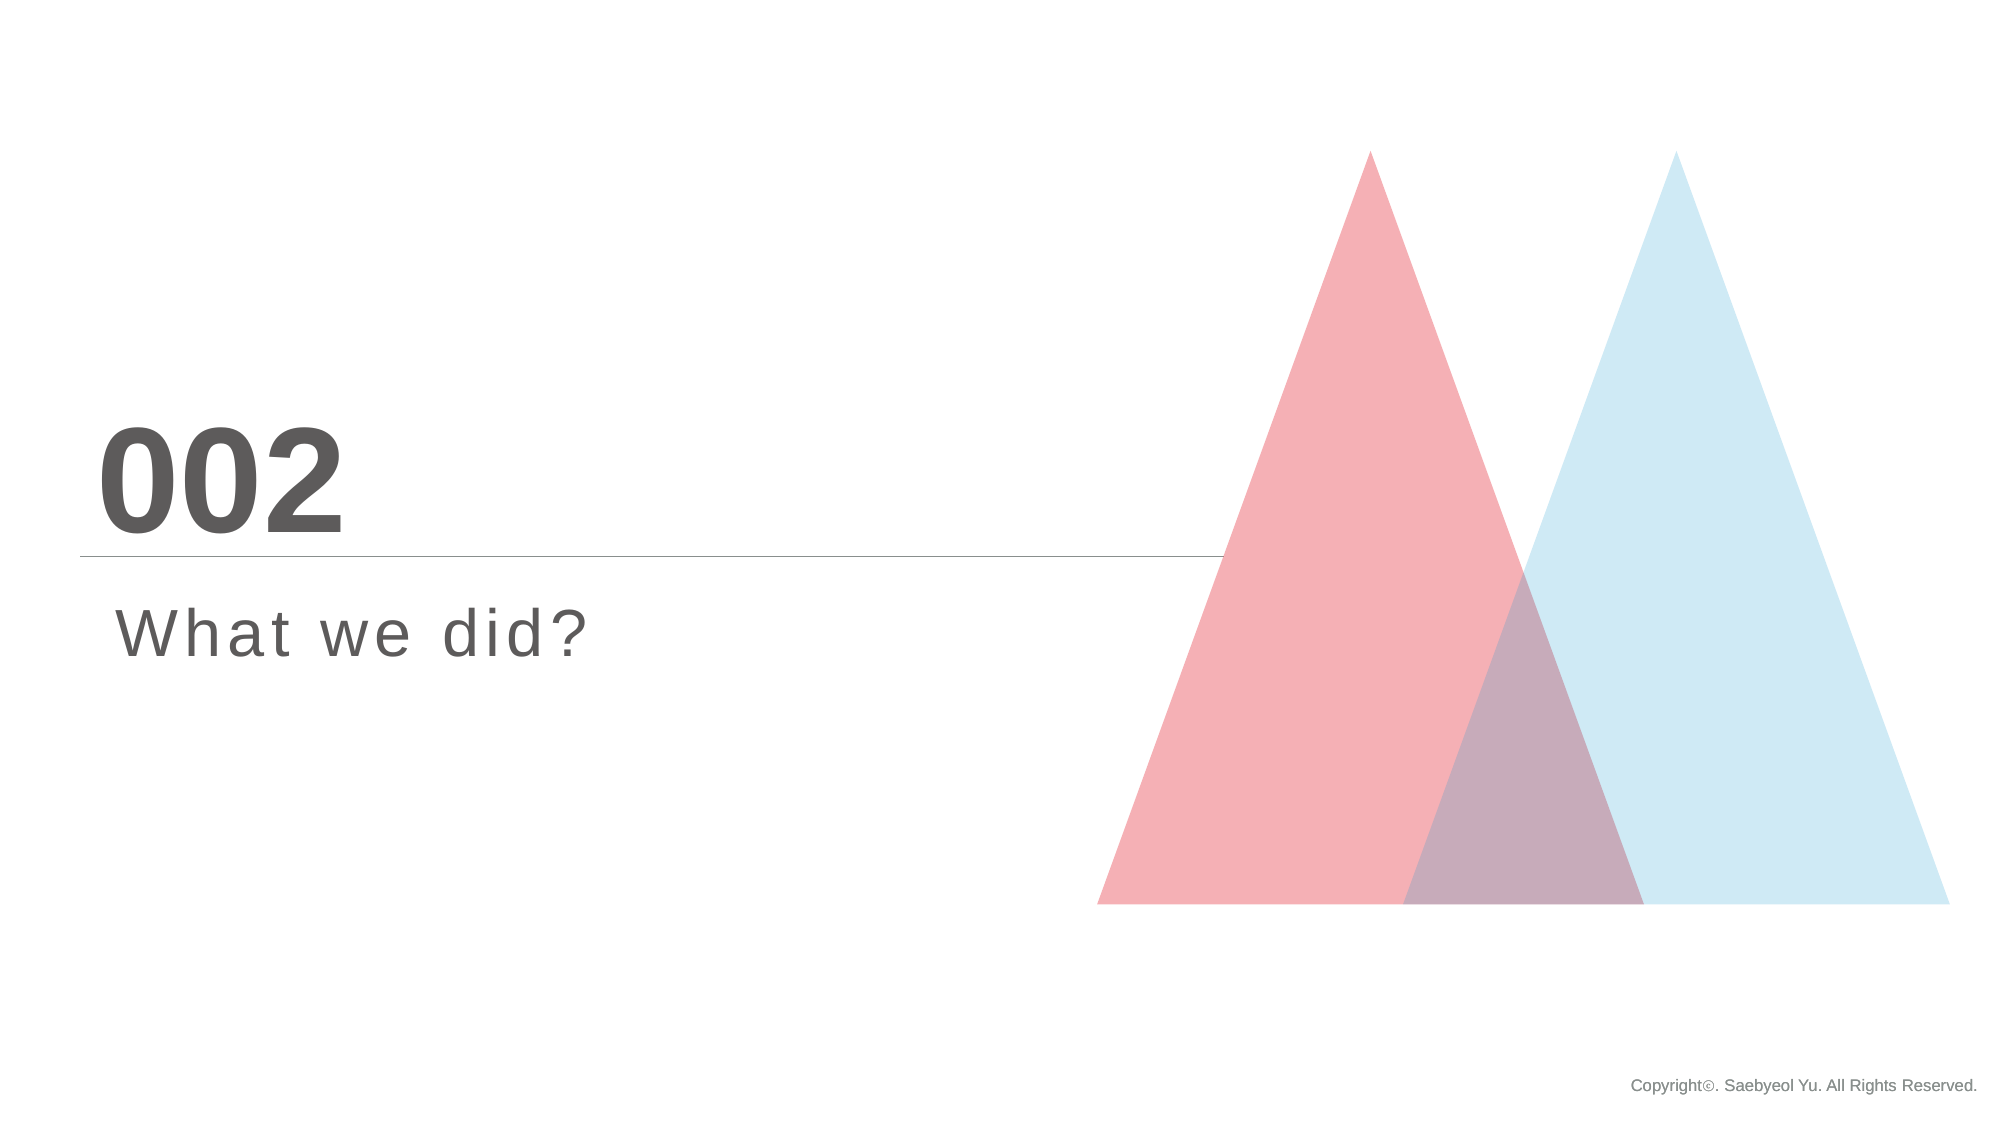

002
What we did?
Copyrightⓒ. Saebyeol Yu. All Rights Reserved.